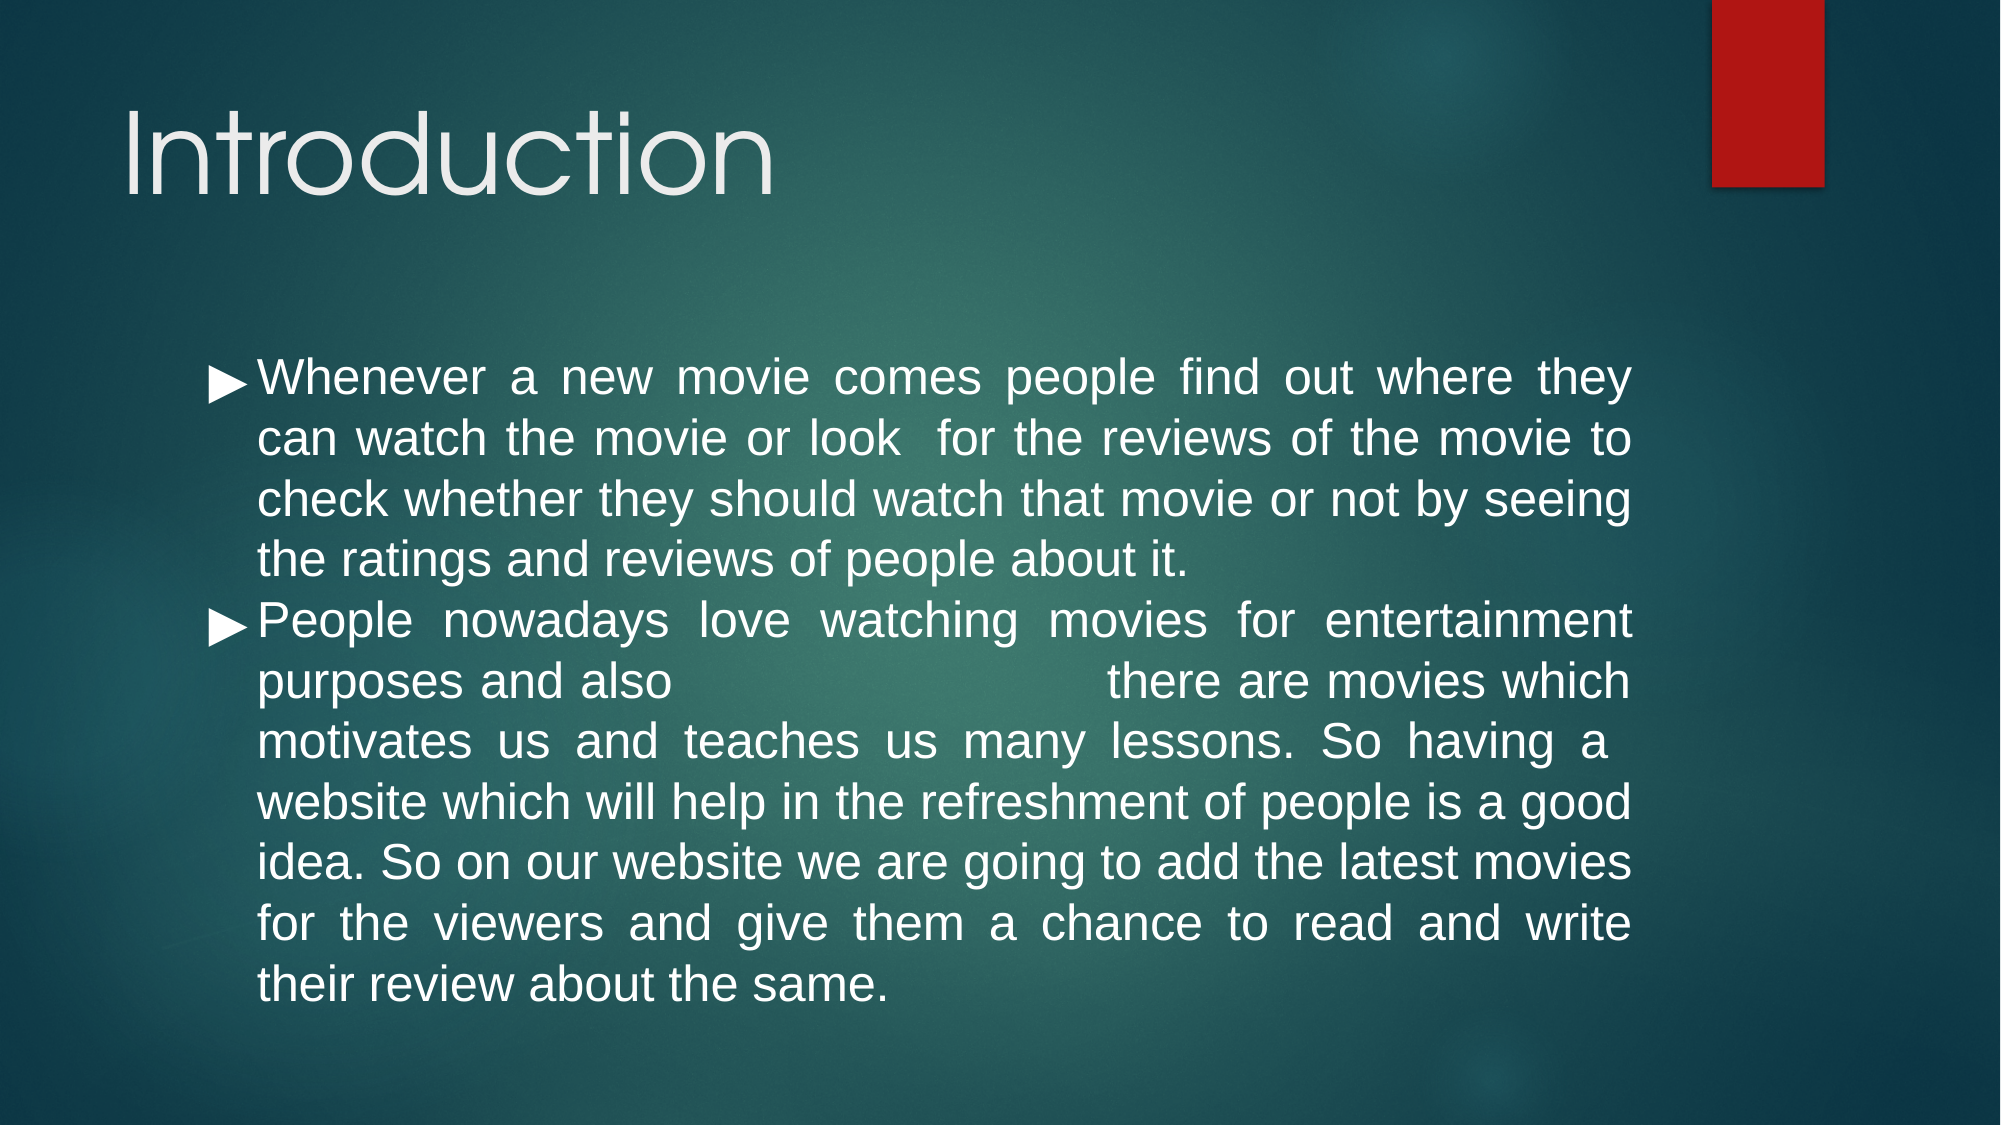

# Introduction
Whenever a new movie comes people find out where they can watch the movie or look  for the reviews of the movie to check whether they should watch that movie or not by seeing the ratings and reviews of people about it.
People nowadays love watching movies for entertainment purposes and also                           there are movies which motivates us and teaches us many lessons. So having a  website which will help in the refreshment of people is a good idea. So on our website we are going to add the latest movies for the viewers and give them a chance to read and write their review about the same.